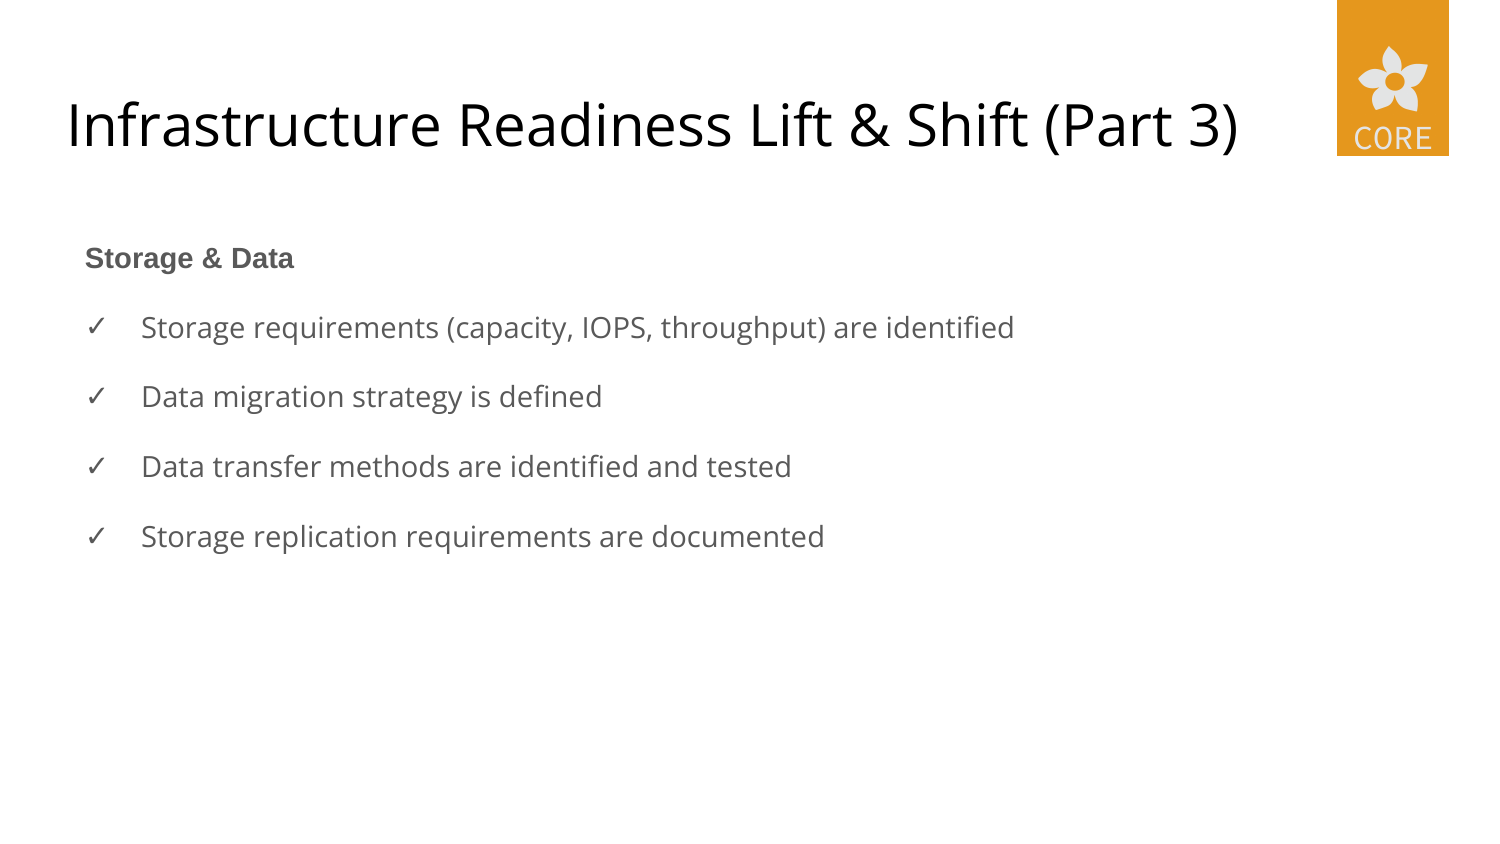

# Infrastructure Readiness Lift & Shift (Part 3)
Storage & Data
Storage requirements (capacity, IOPS, throughput) are identified
Data migration strategy is defined
Data transfer methods are identified and tested
Storage replication requirements are documented